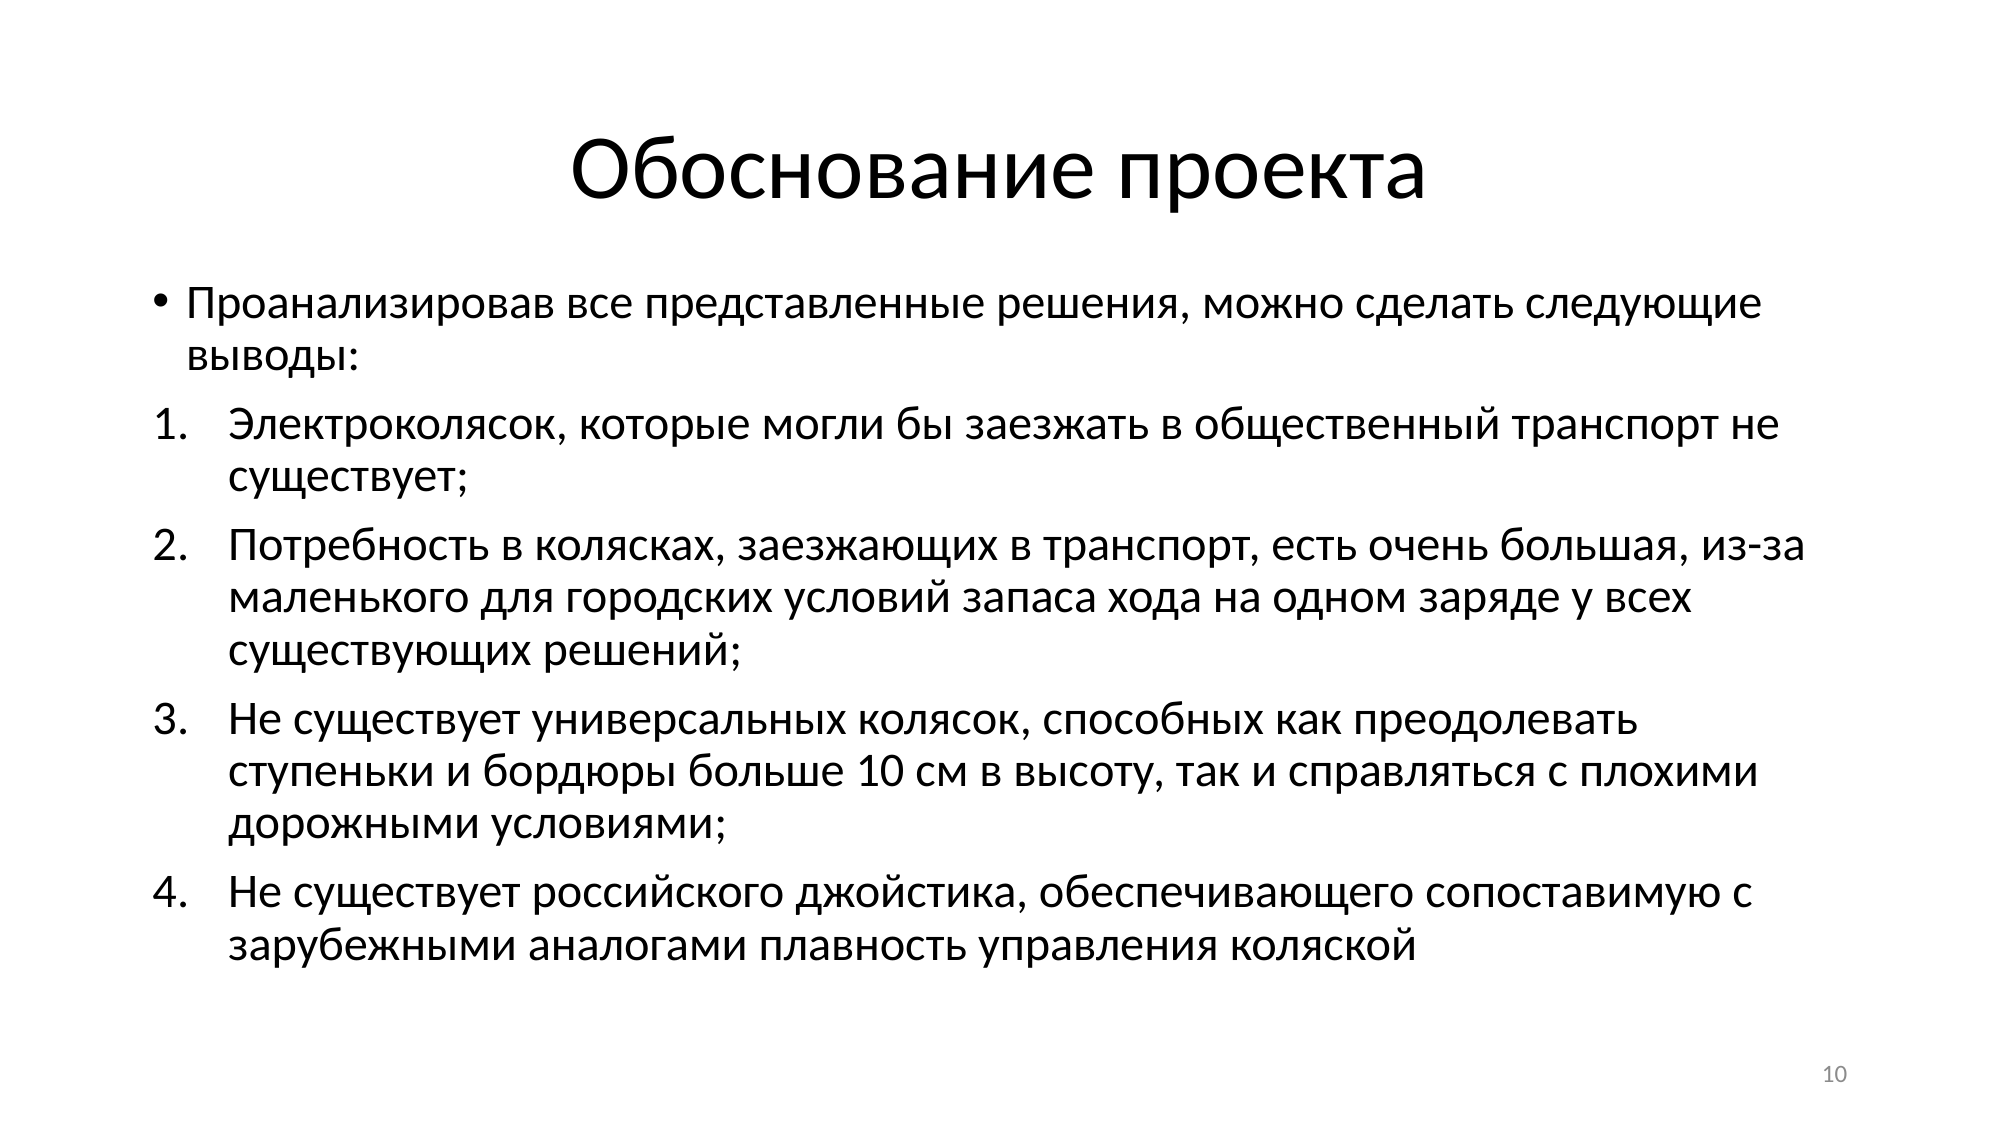

# Обоснование проекта
Проанализировав все представленные решения, можно сделать следующие выводы:
Электроколясок, которые могли бы заезжать в общественный транспорт не существует;
Потребность в колясках, заезжающих в транспорт, есть очень большая, из-за маленького для городских условий запаса хода на одном заряде у всех существующих решений;
Не существует универсальных колясок, способных как преодолевать ступеньки и бордюры больше 10 см в высоту, так и справляться с плохими дорожными условиями;
Не существует российского джойстика, обеспечивающего сопоставимую с зарубежными аналогами плавность управления коляской
10